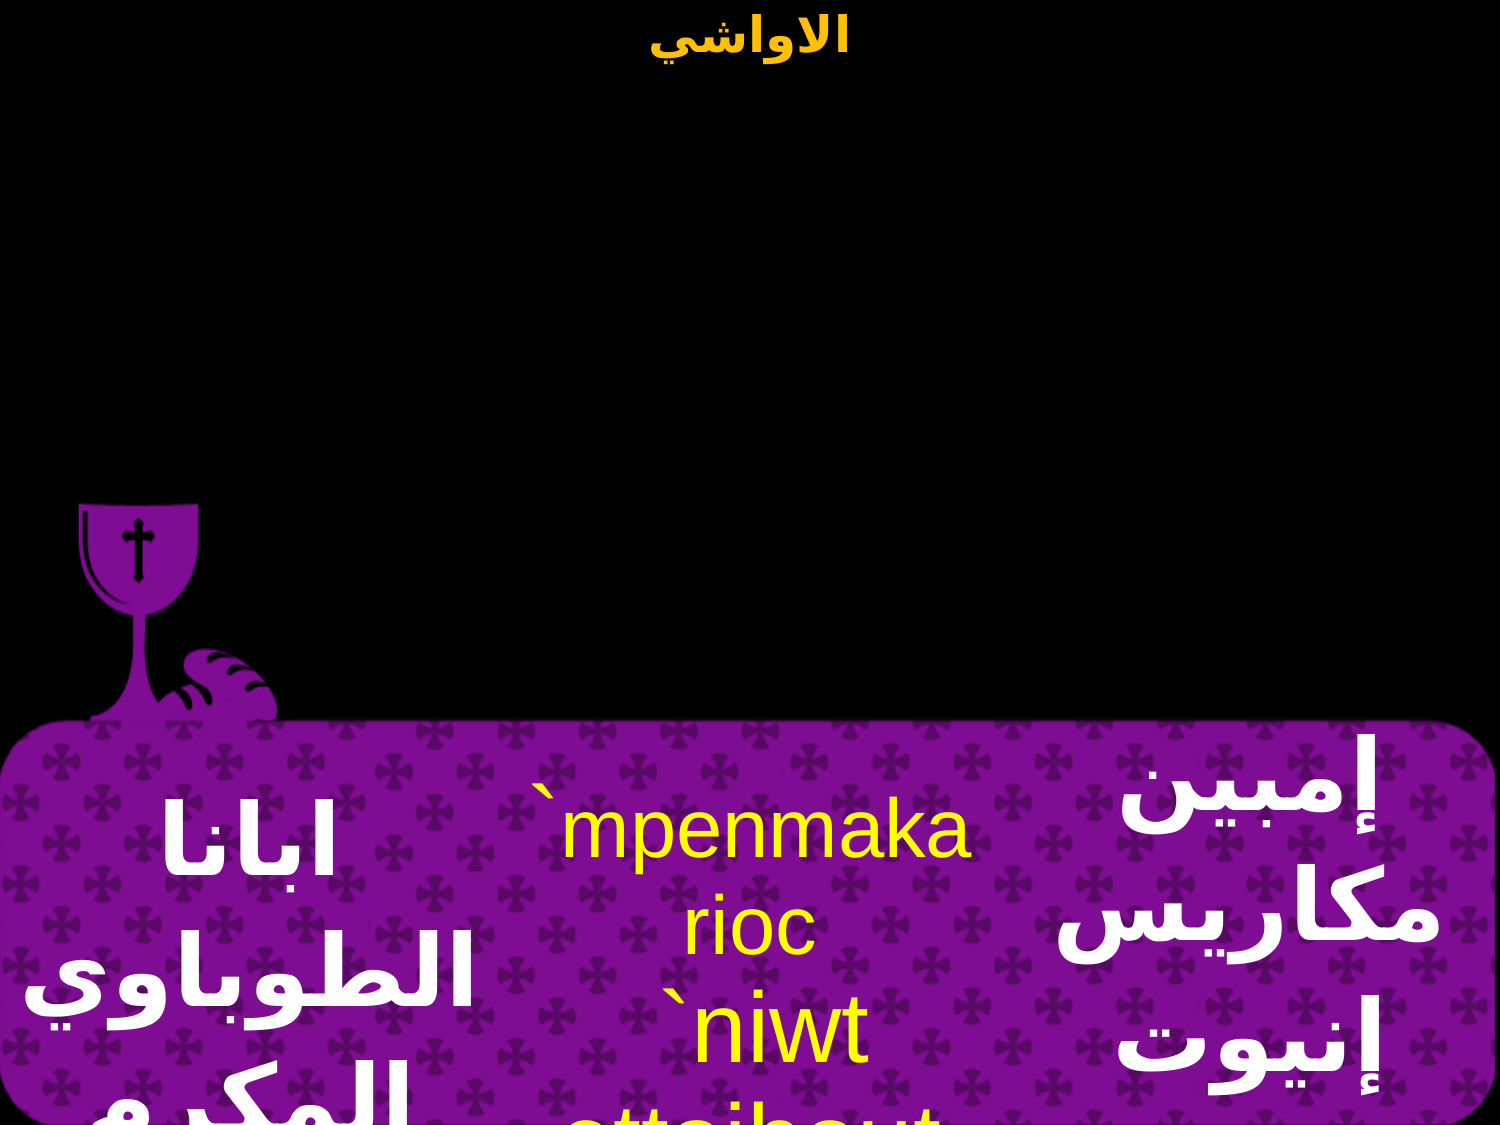

| ابانا الطوباوي المكرم | `mpenmakarioc `niwt ettaihout | إمبين مكاريس إنيوت إتطايوت |
| --- | --- | --- |